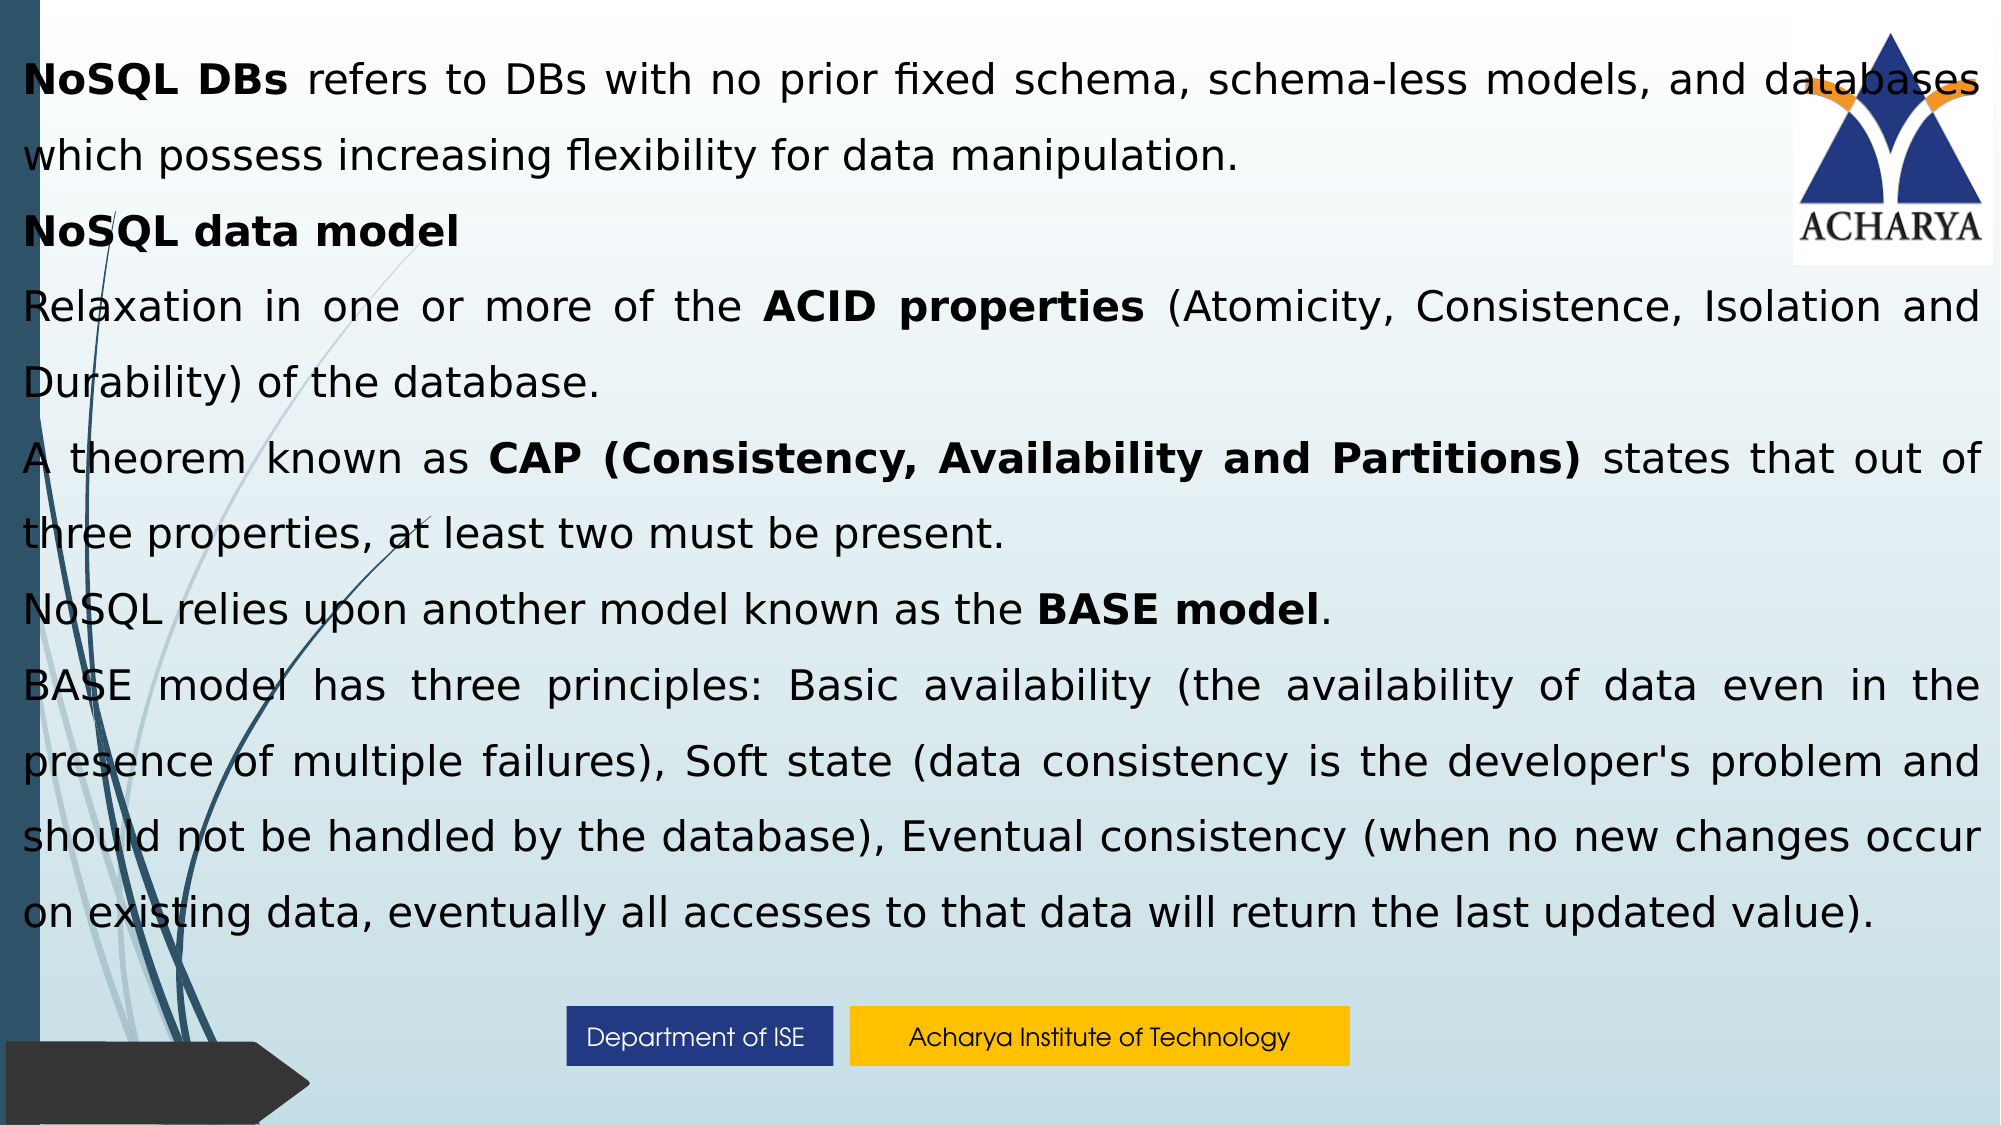

NoSQL DBs refers to DBs with no prior fixed schema, schema-less models, and databases which possess increasing flexibility for data manipulation.
NoSQL data model
Relaxation in one or more of the ACID properties (Atomicity, Consistence, Isolation and Durability) of the database.
A theorem known as CAP (Consistency, Availability and Partitions) states that out of three properties, at least two must be present.
NoSQL relies upon another model known as the BASE model.
BASE model has three principles: Basic availability (the availability of data even in the presence of multiple failures), Soft state (data consistency is the developer's problem and should not be handled by the database), Eventual consistency (when no new changes occur on existing data, eventually all accesses to that data will return the last updated value).